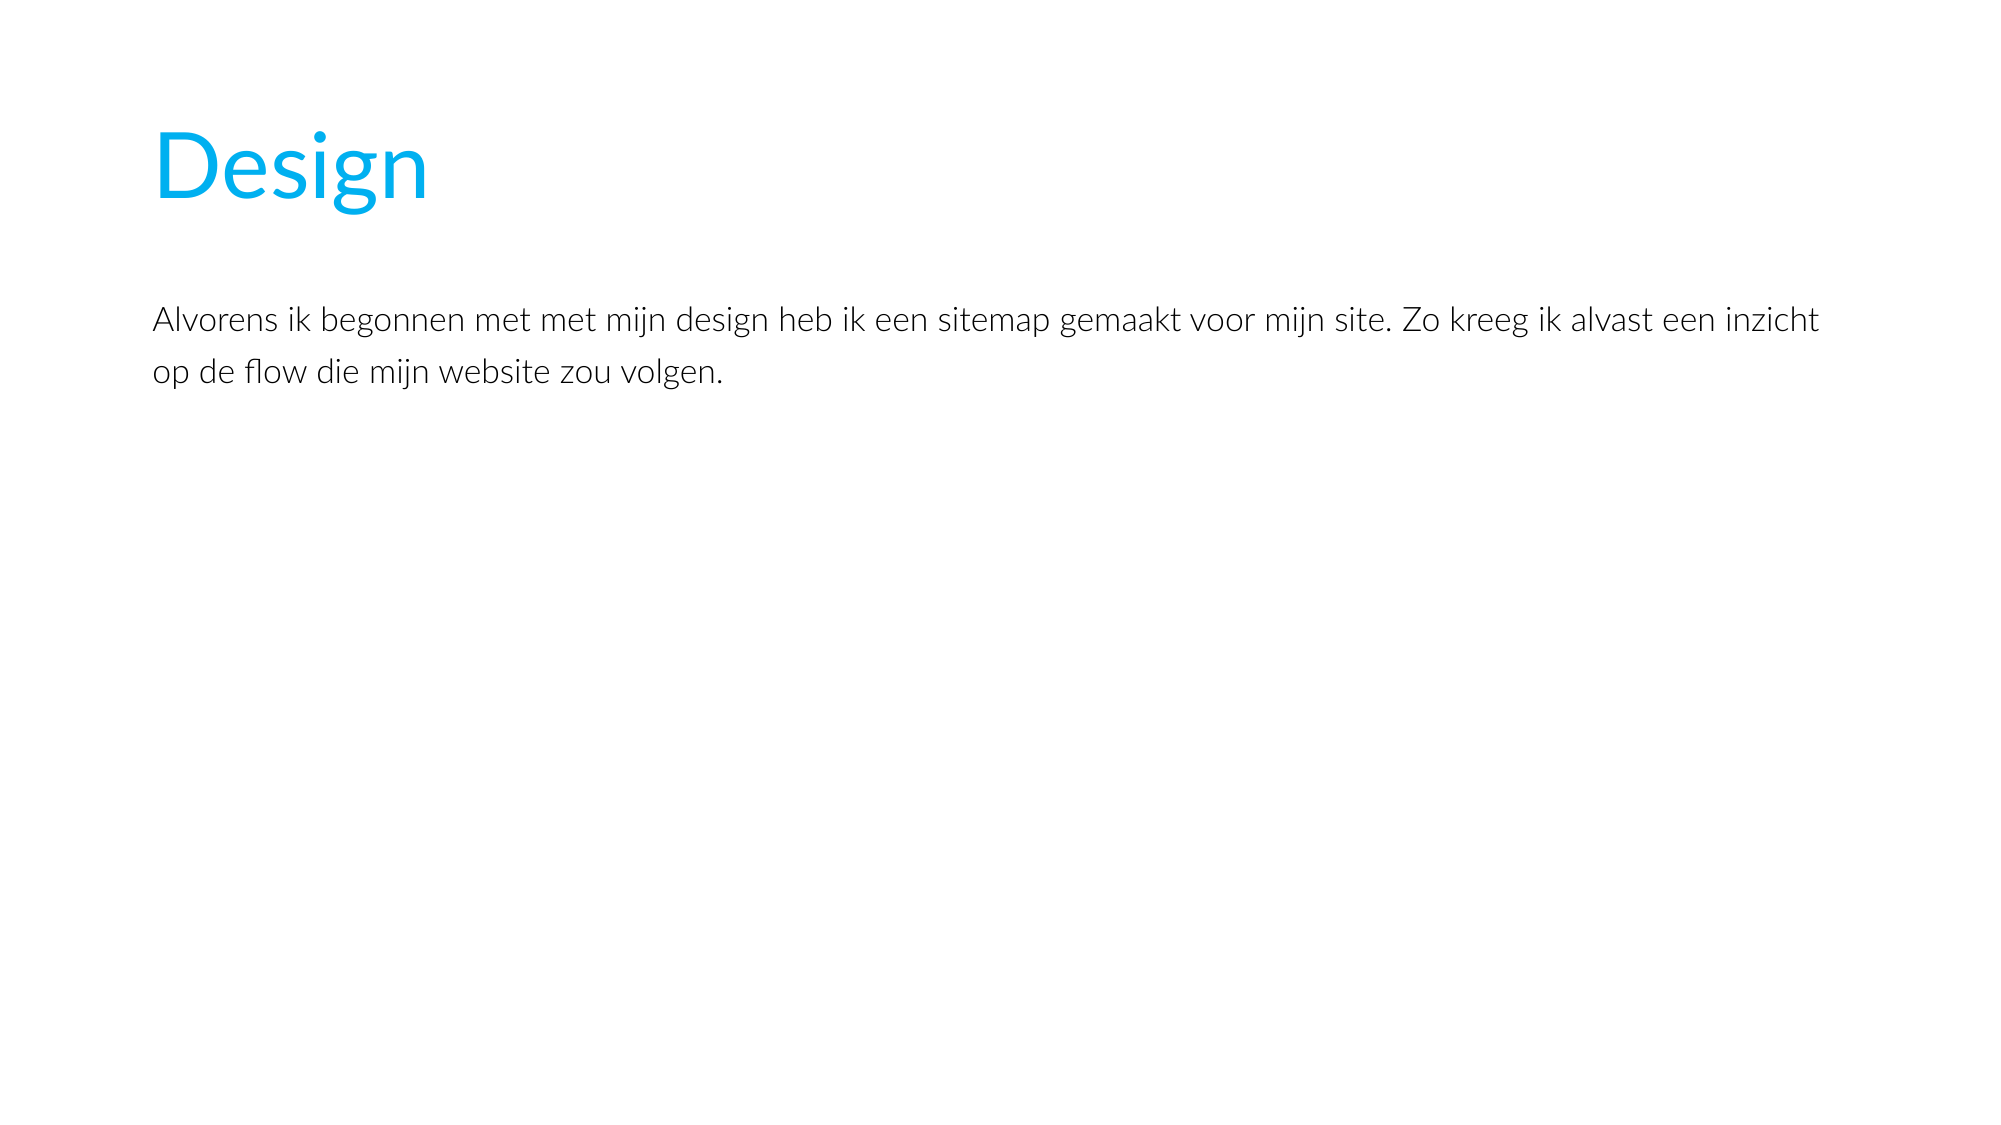

# Design
Alvorens ik begonnen met met mijn design heb ik een sitemap gemaakt voor mijn site. Zo kreeg ik alvast een inzicht op de flow die mijn website zou volgen.